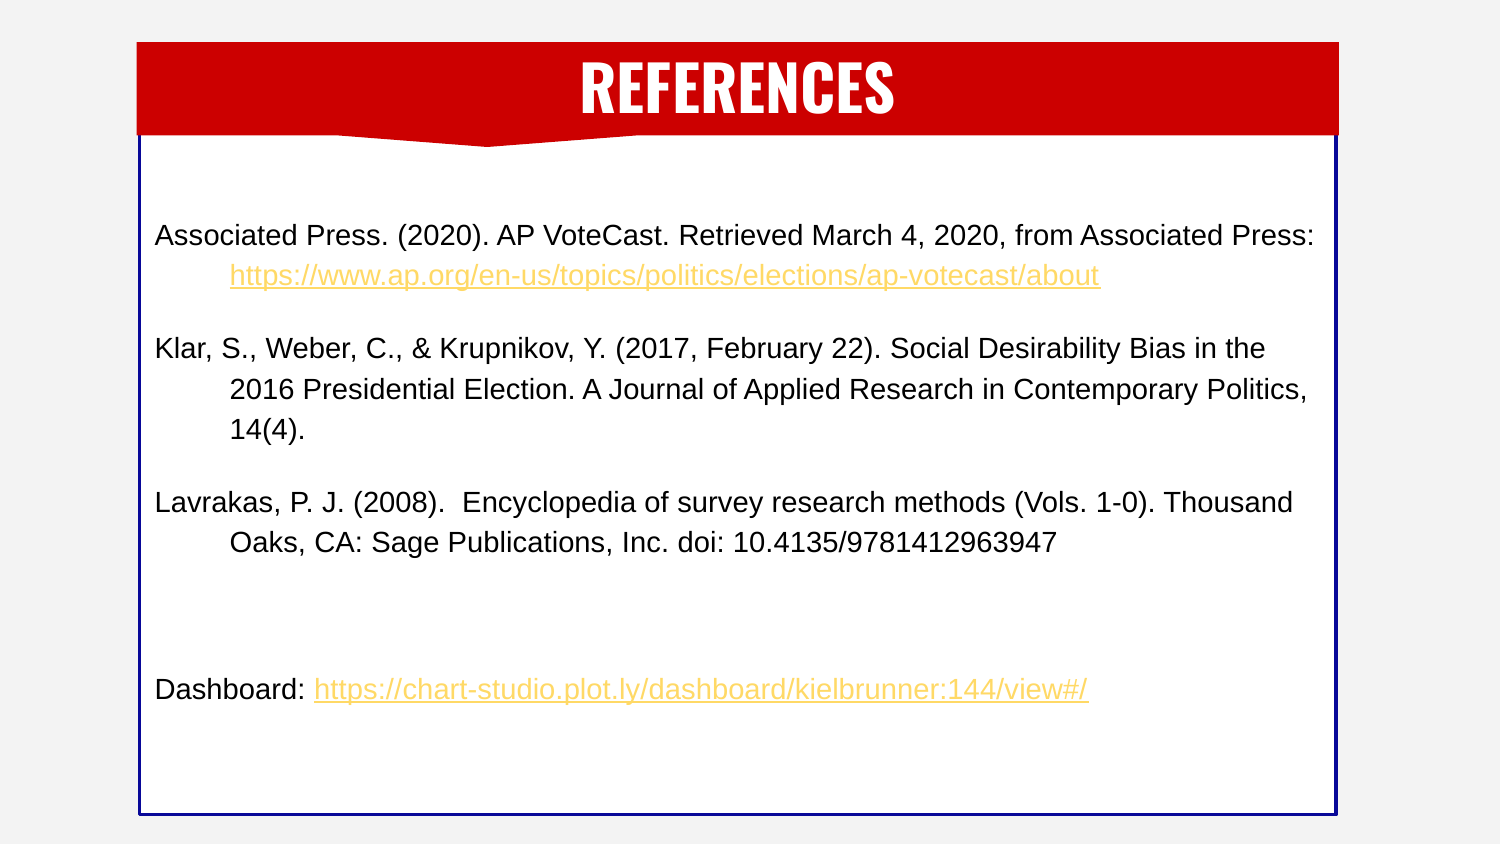

REFERENCES

Associated Press. (2020). AP VoteCast. Retrieved March 4, 2020, from Associated Press: https://www.ap.org/en-us/topics/politics/elections/ap-votecast/about
Klar, S., Weber, C., & Krupnikov, Y. (2017, February 22). Social Desirability Bias in the 2016 Presidential Election. A Journal of Applied Research in Contemporary Politics, 14(4).
Lavrakas, P. J. (2008).  Encyclopedia of survey research methods (Vols. 1-0). Thousand Oaks, CA: Sage Publications, Inc. doi: 10.4135/9781412963947

Dashboard: https://chart-studio.plot.ly/dashboard/kielbrunner:144/view#/